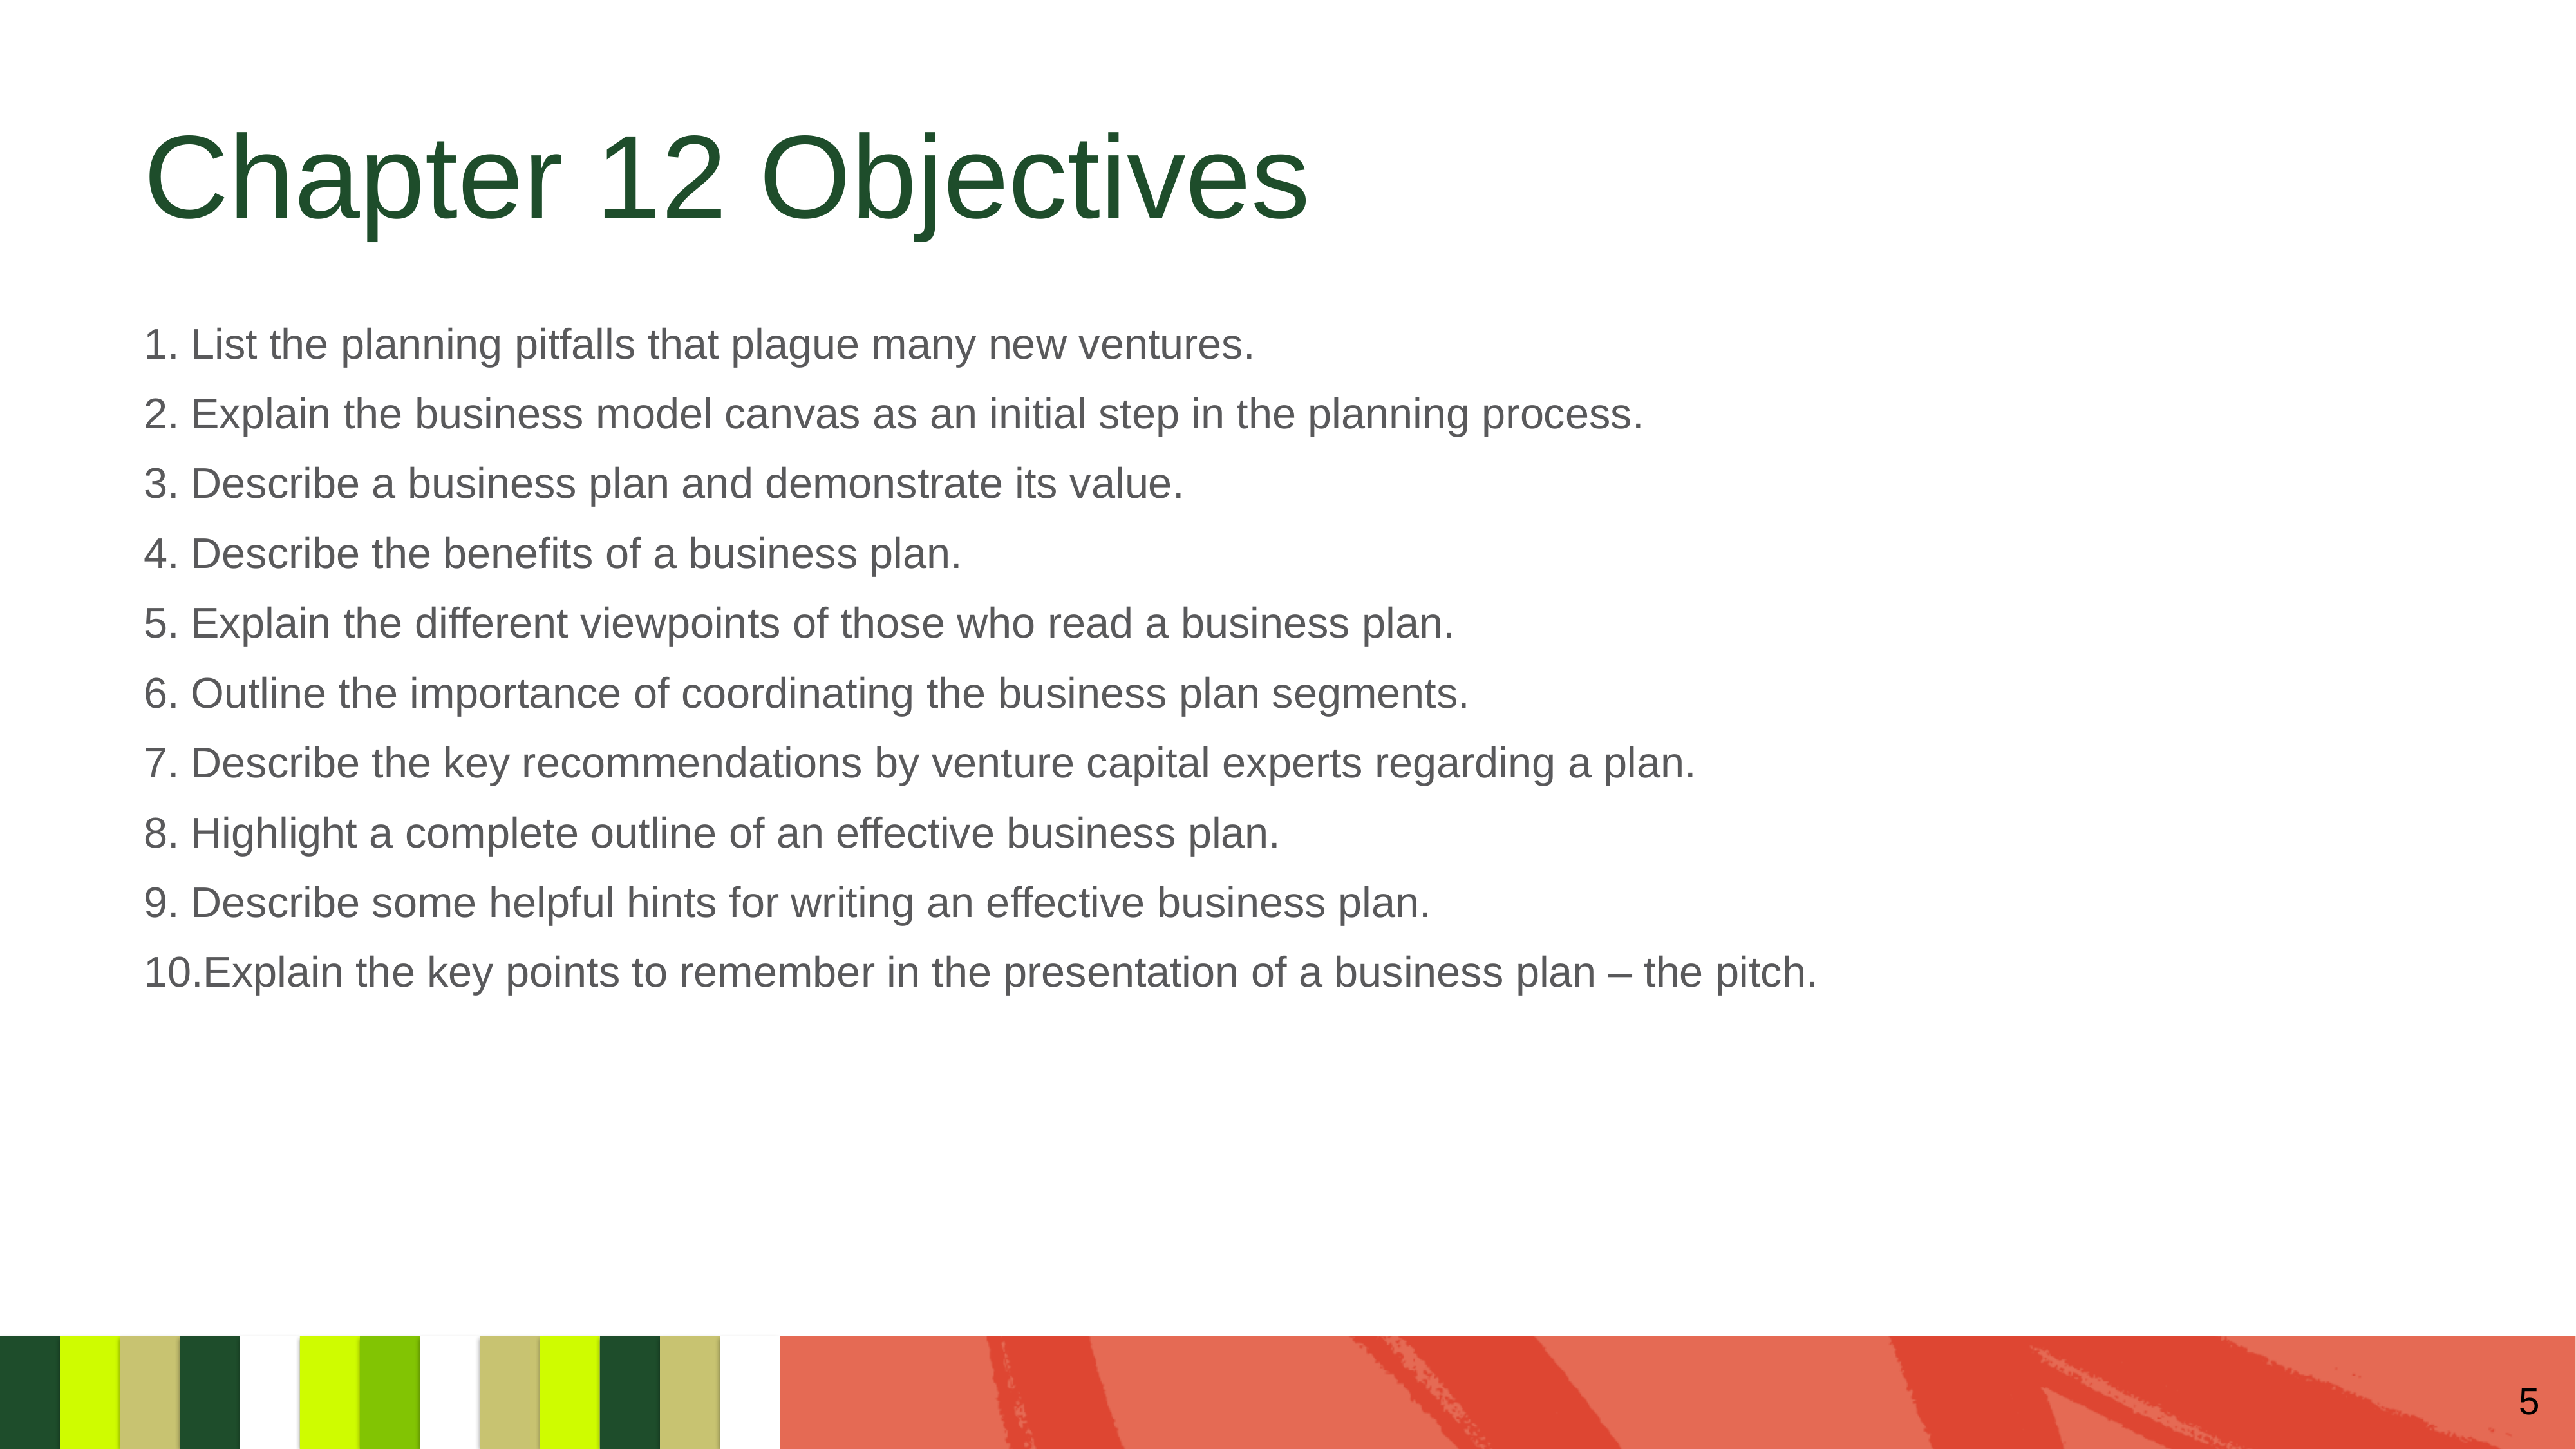

Chapter 12 Objectives
List the planning pitfalls that plague many new ventures.
Explain the business model canvas as an initial step in the planning process.
Describe a business plan and demonstrate its value.
Describe the benefits of a business plan.
Explain the different viewpoints of those who read a business plan.
Outline the importance of coordinating the business plan segments.
Describe the key recommendations by venture capital experts regarding a plan.
Highlight a complete outline of an effective business plan.
Describe some helpful hints for writing an effective business plan.
Explain the key points to remember in the presentation of a business plan – the pitch.

5